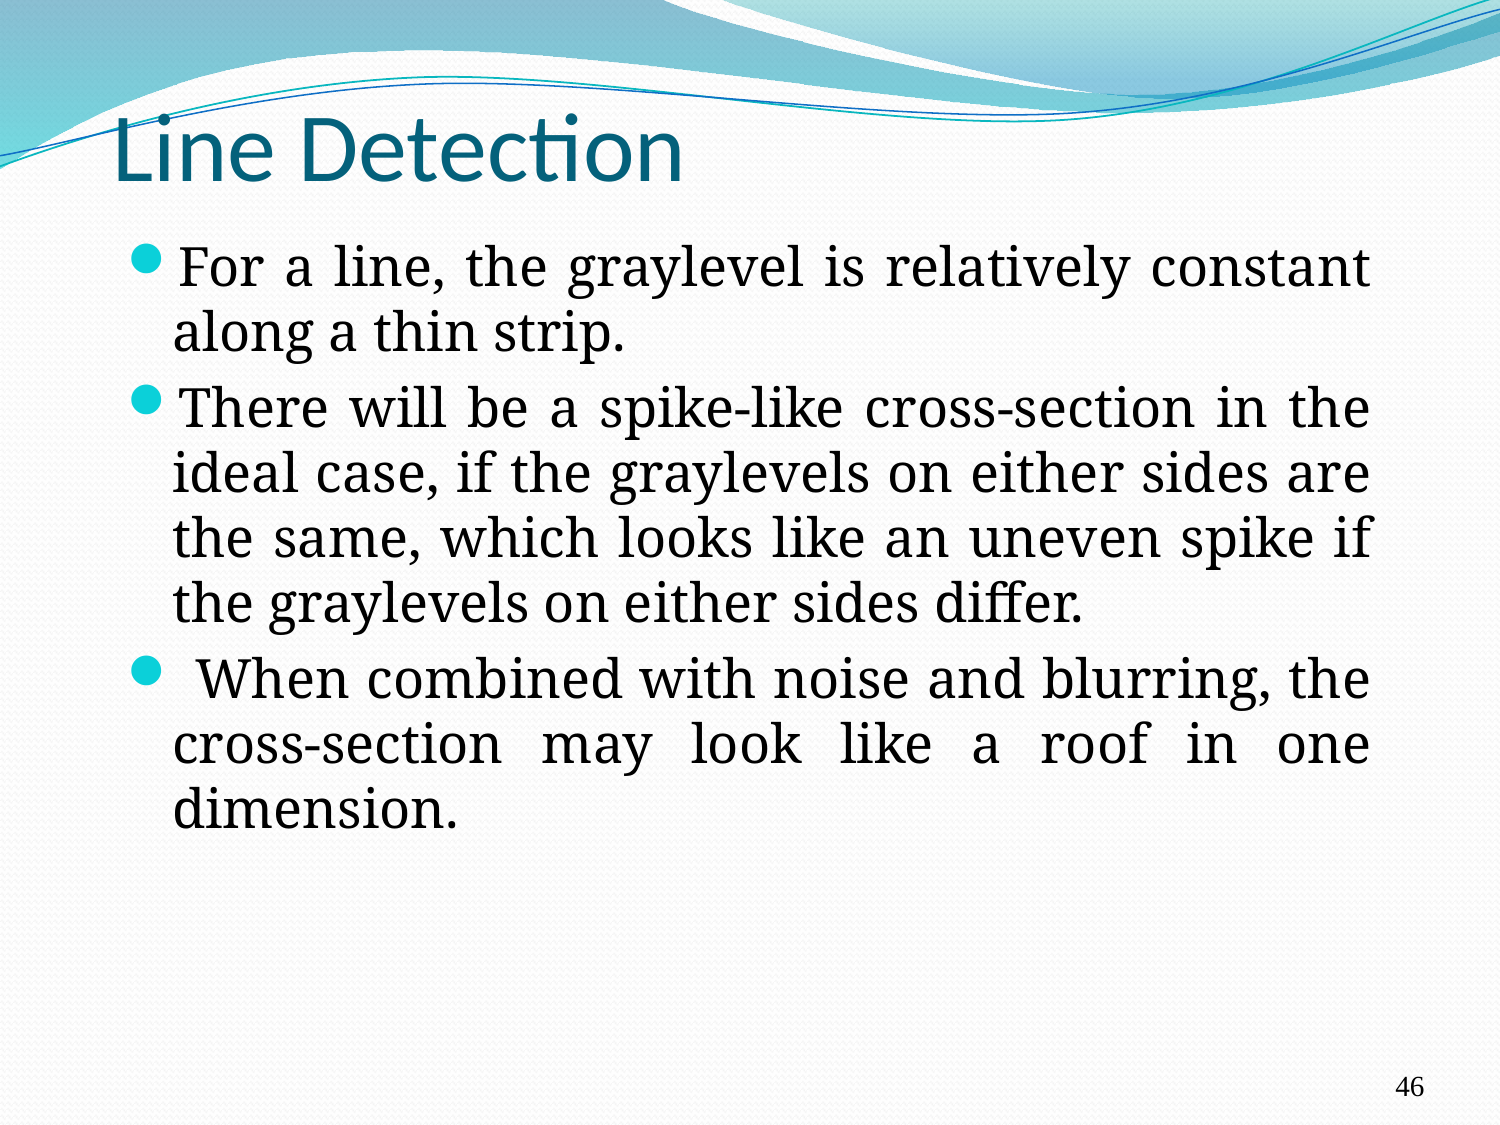

# Line Detection
For a line, the graylevel is relatively constant along a thin strip.
There will be a spike-like cross-section in the ideal case, if the graylevels on either sides are the same, which looks like an uneven spike if the graylevels on either sides differ.
 When combined with noise and blurring, the cross-section may look like a roof in one dimension.
46